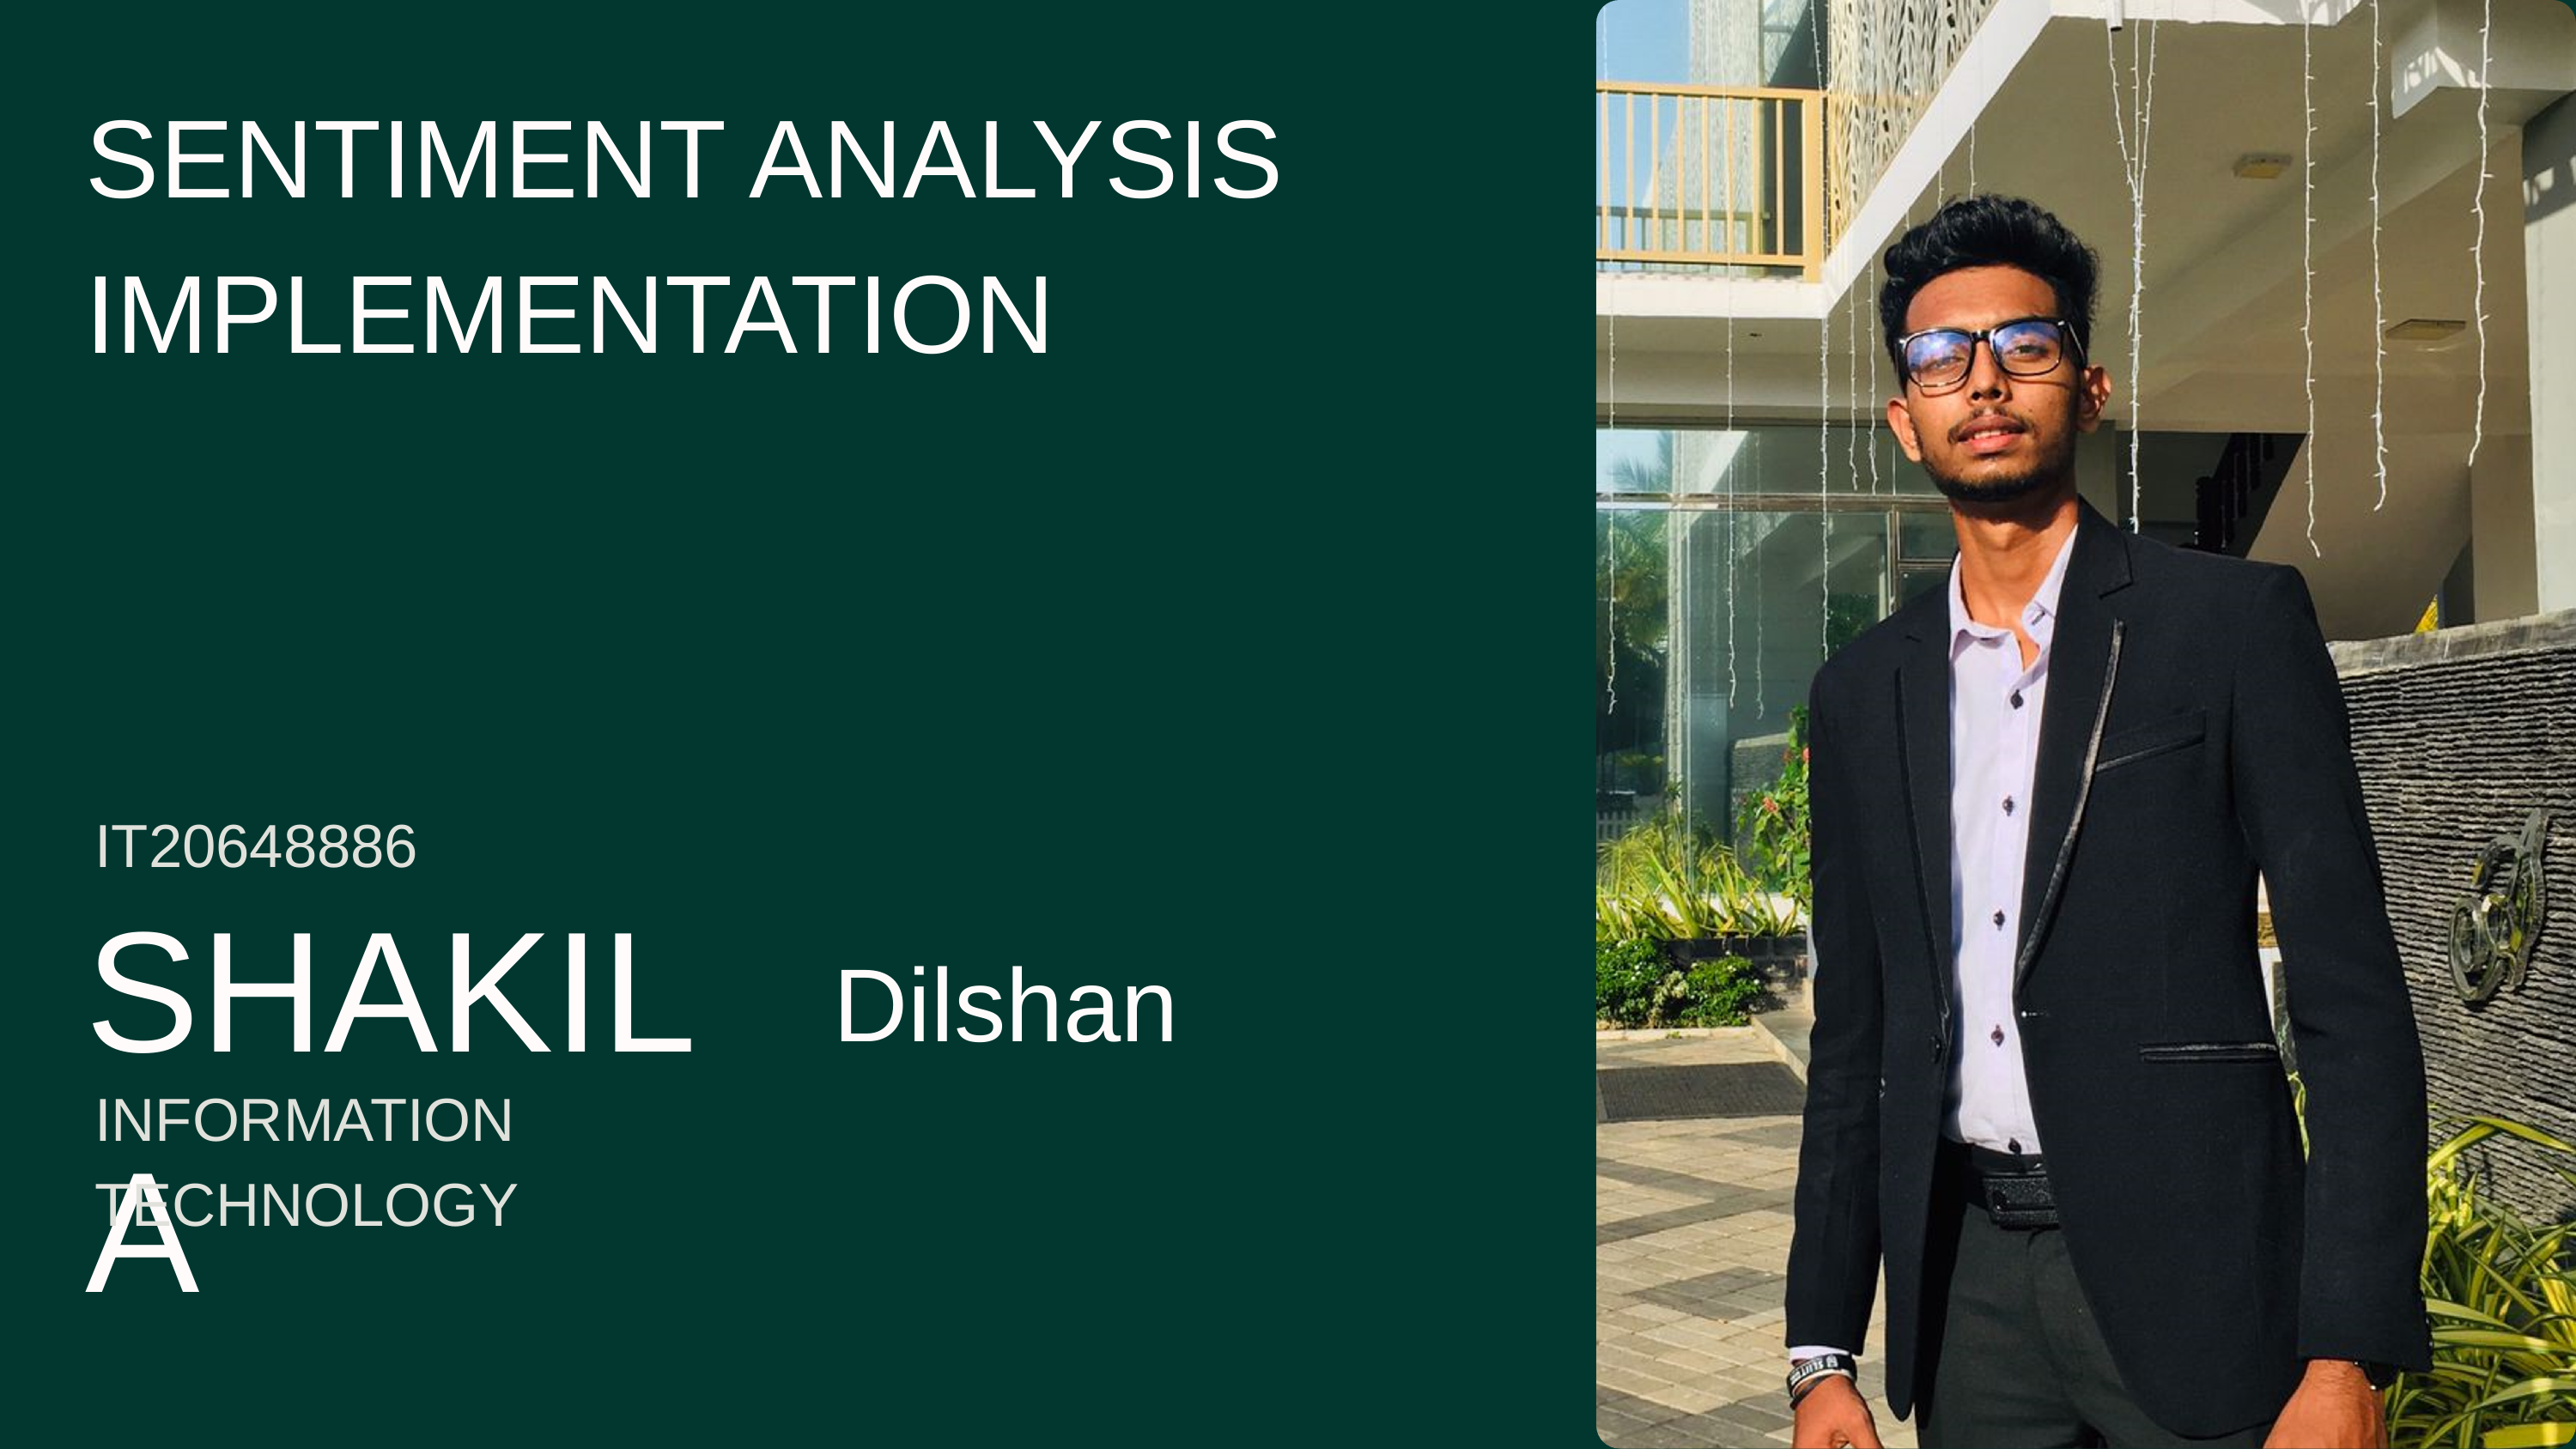

SENTIMENT ANALYSIS
IMPLEMENTATION

IT20648886
SHAKILA
Dilshan
INFORMATION TECHNOLOGY